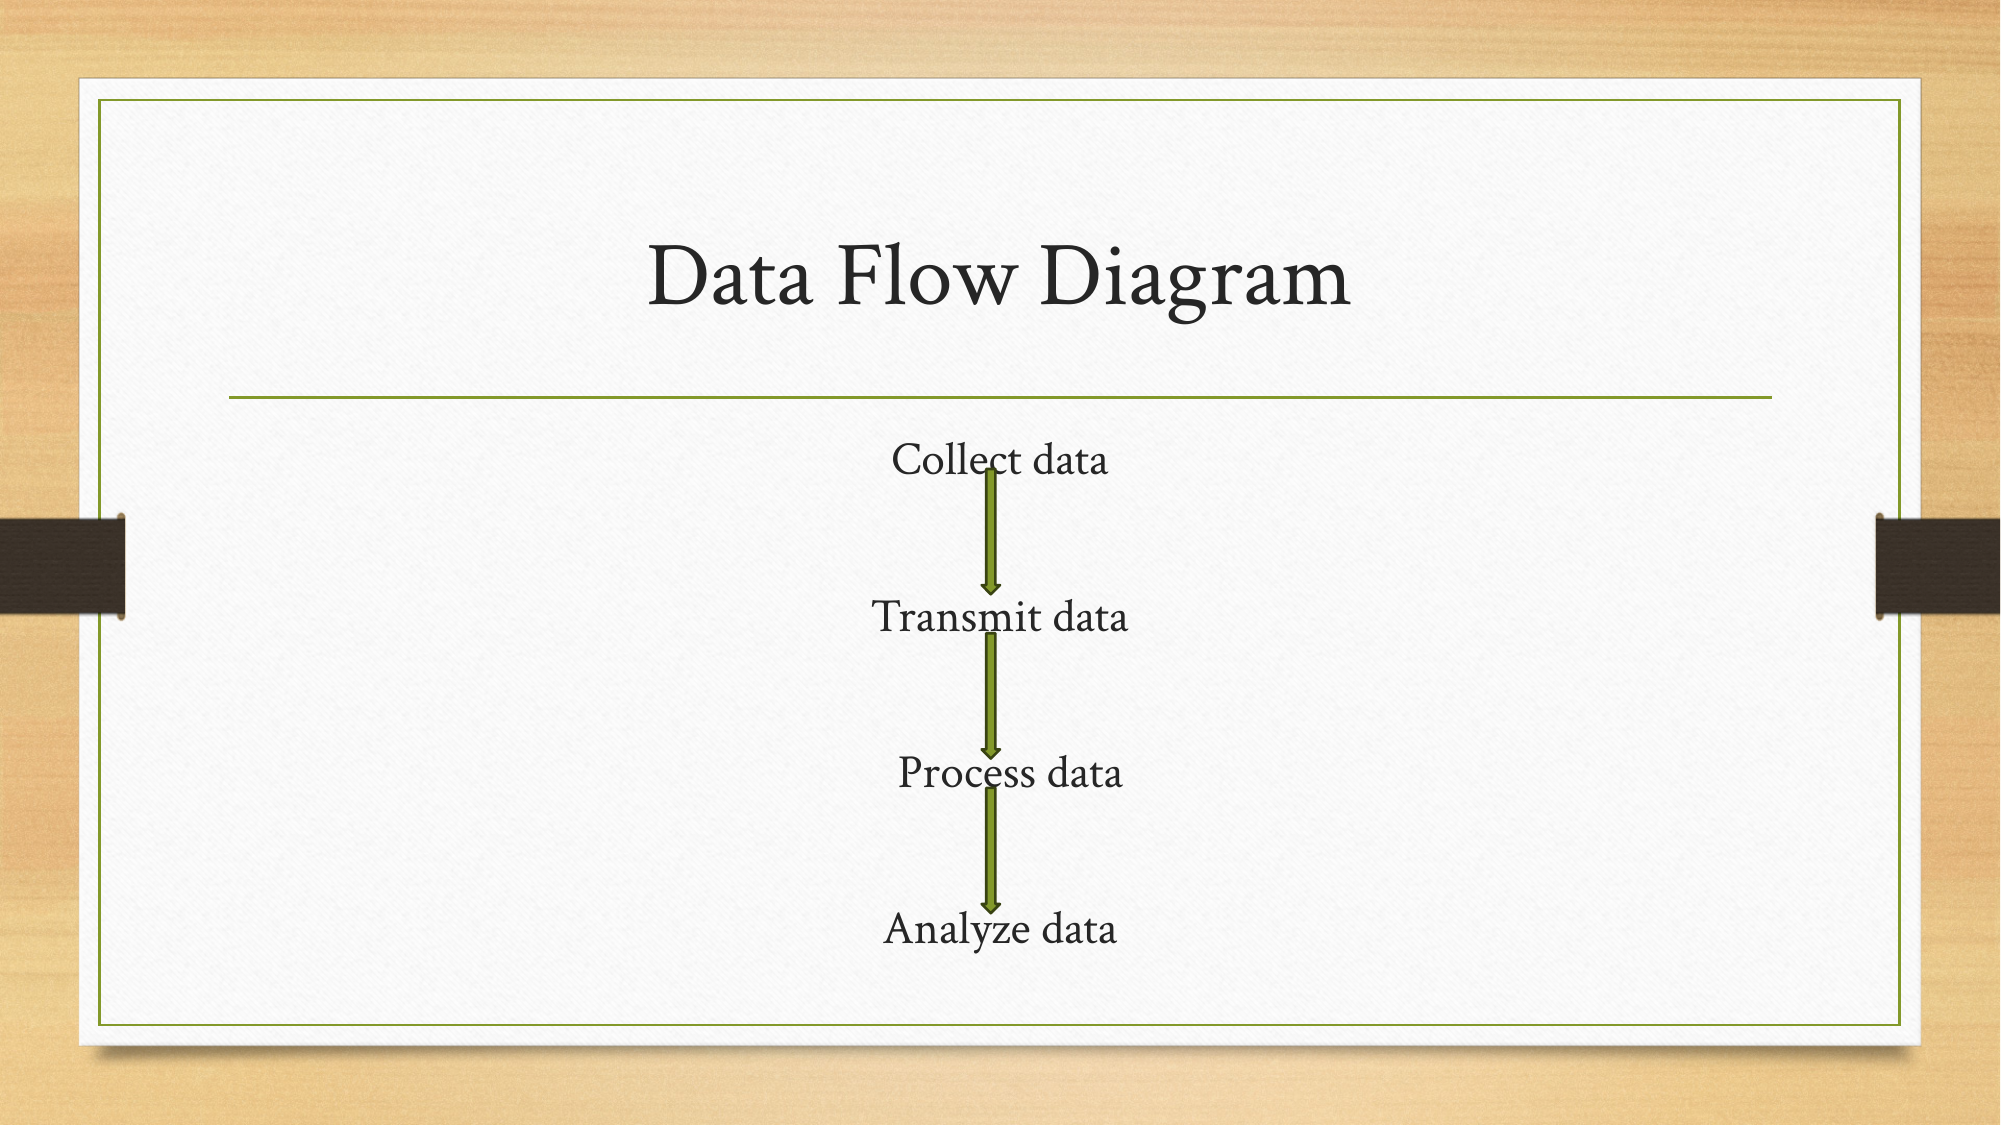

# Data Flow Diagram
Collect data

Transmit data

  Process data

Analyze data